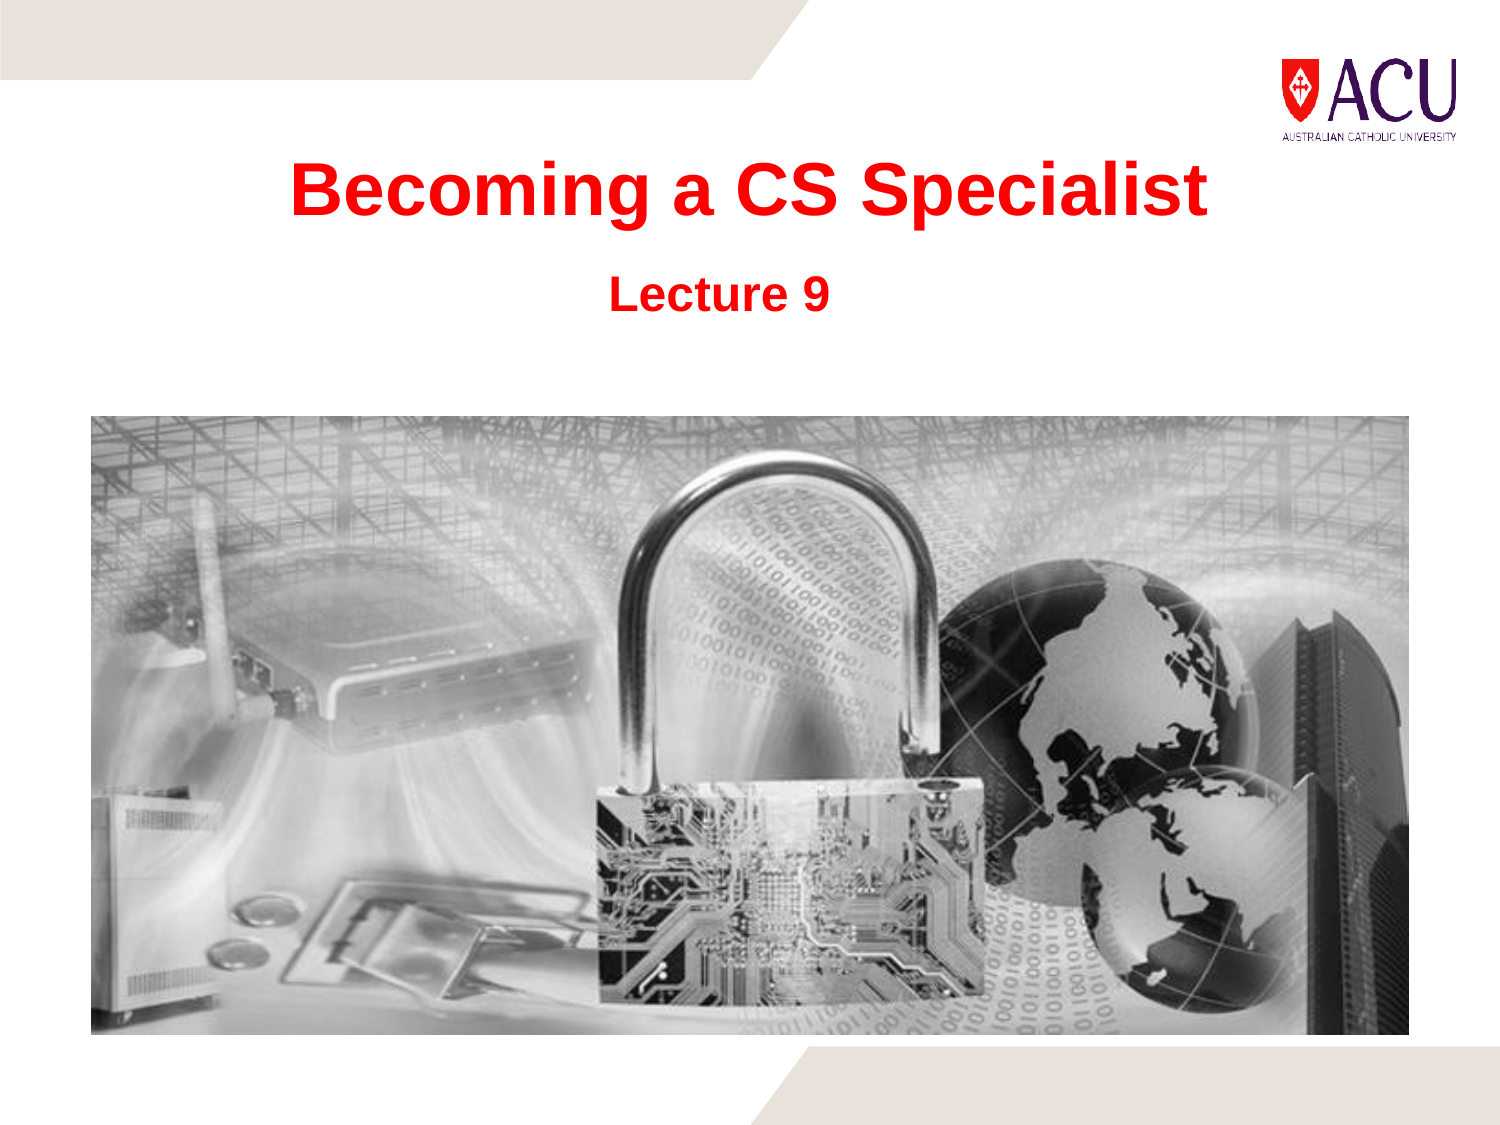

# Becoming a CS Specialist
Lecture 9